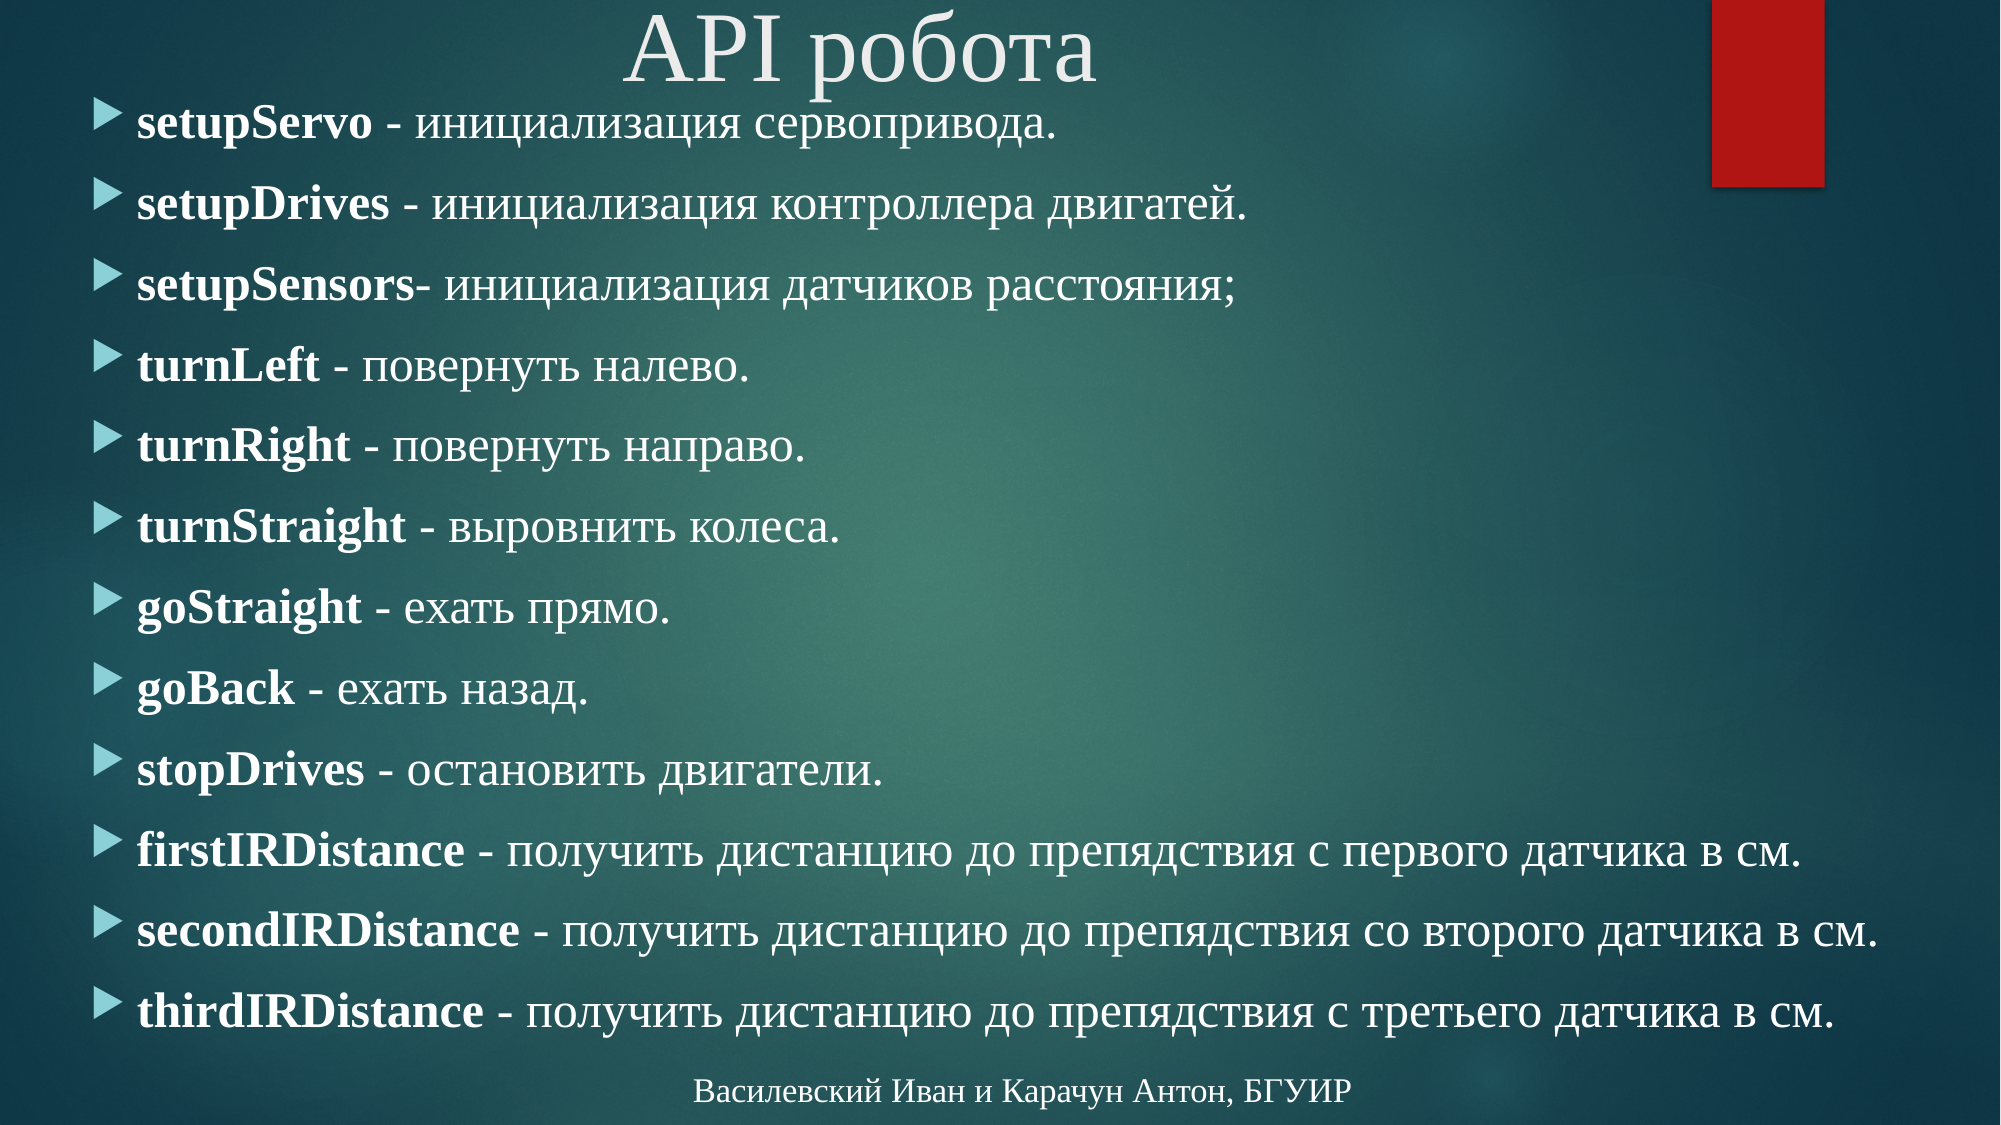

# API робота
setupServo - инициализация сервопривода.
setupDrives - инициализация контроллера двигатей.
setupSensors- инициализация датчиков расстояния;
turnLeft - повернуть налево.
turnRight - повернуть направо.
turnStraight - выровнить колеса.
goStraight - ехать прямо.
goBack - ехать назад.
stopDrives - остановить двигатели.
firstIRDistance - получить дистанцию до препядствия с первого датчика в см.
secondIRDistance - получить дистанцию до препядствия со второго датчика в см.
thirdIRDistance - получить дистанцию до препядствия с третьего датчика в см.

Василевский Иван и Карачун Антон, БГУИР